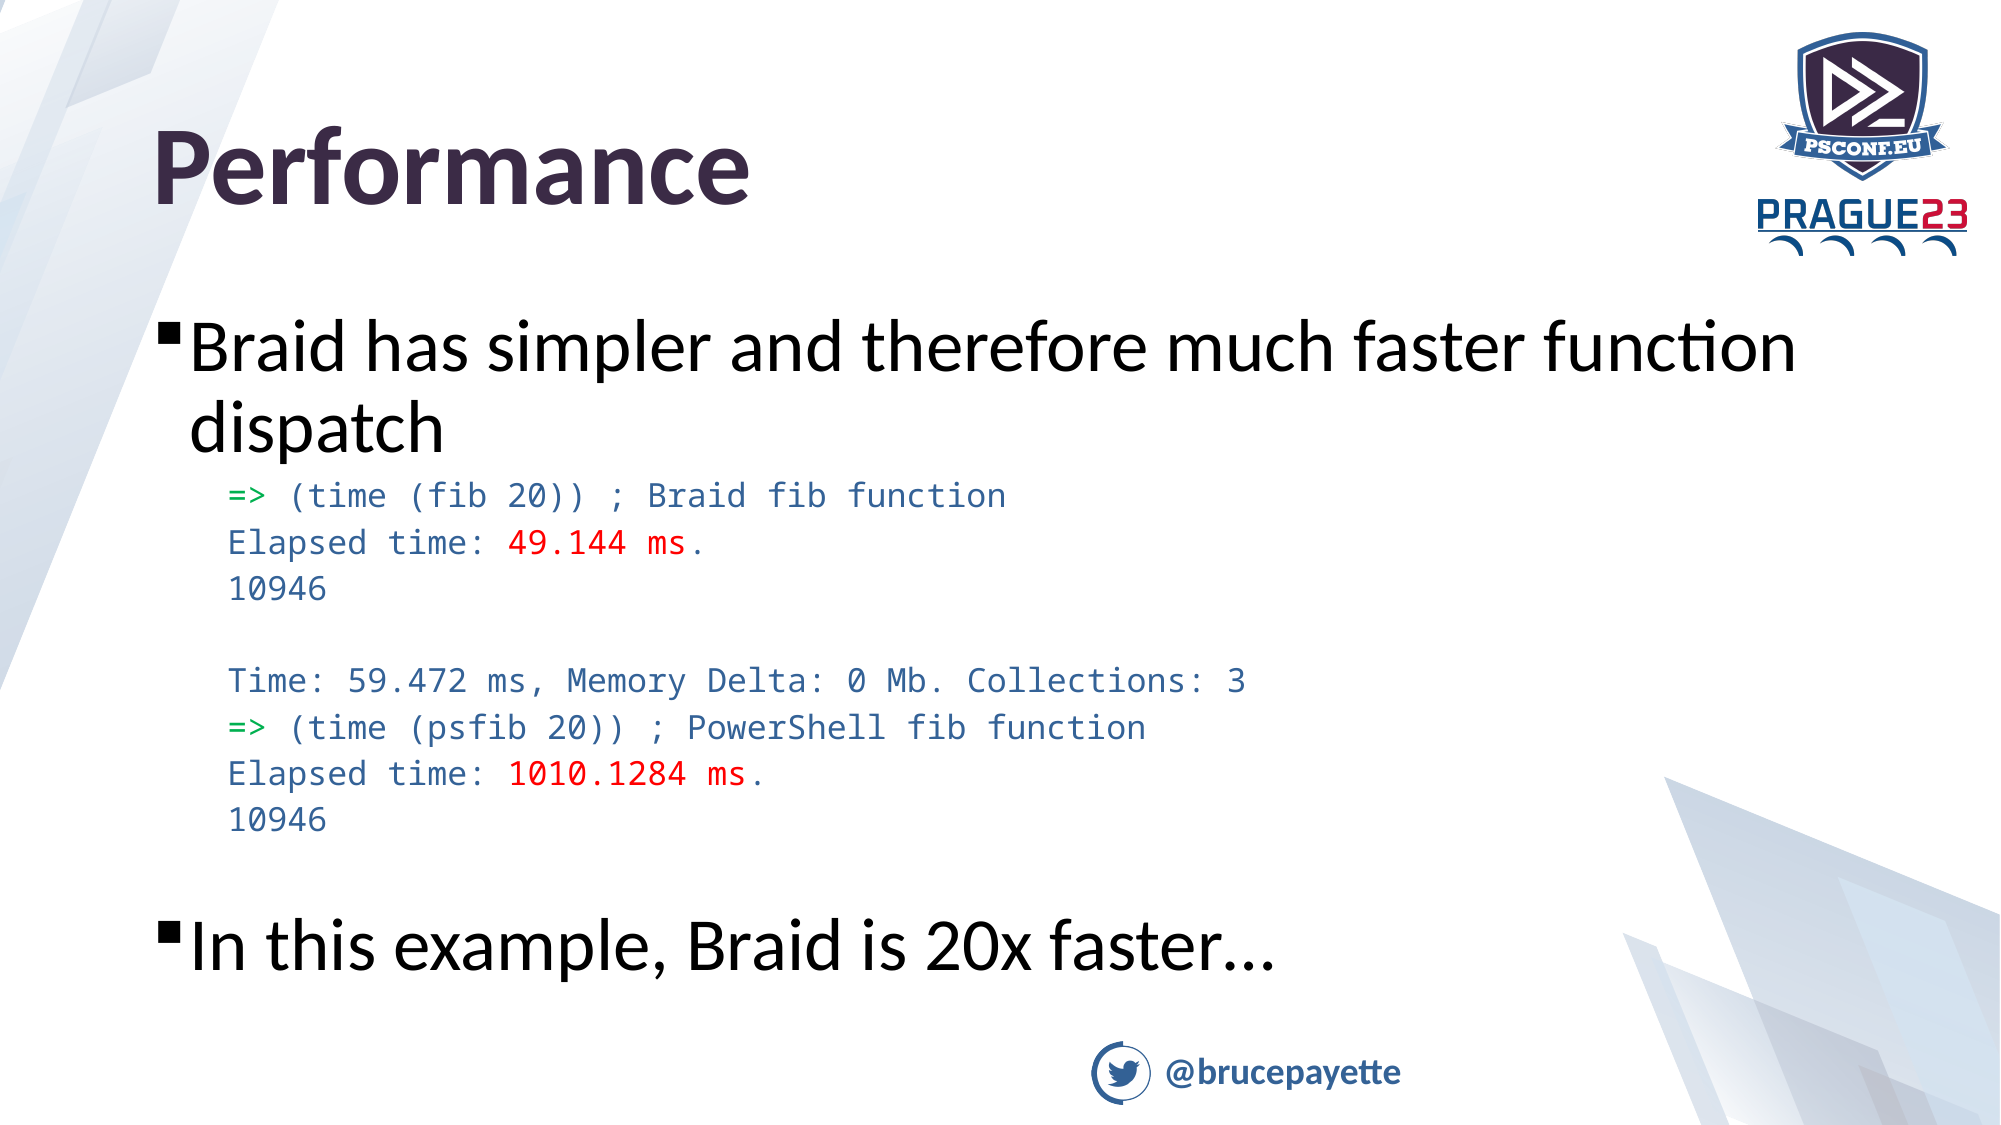

# Performance
Braid has simpler and therefore much faster function dispatch
=> (time (fib 20)) ; Braid fib function
Elapsed time: 49.144 ms.
10946

Time: 59.472 ms, Memory Delta: 0 Mb. Collections: 3
=> (time (psfib 20)) ; PowerShell fib function
Elapsed time: 1010.1284 ms.
10946

In this example, Braid is 20x faster…